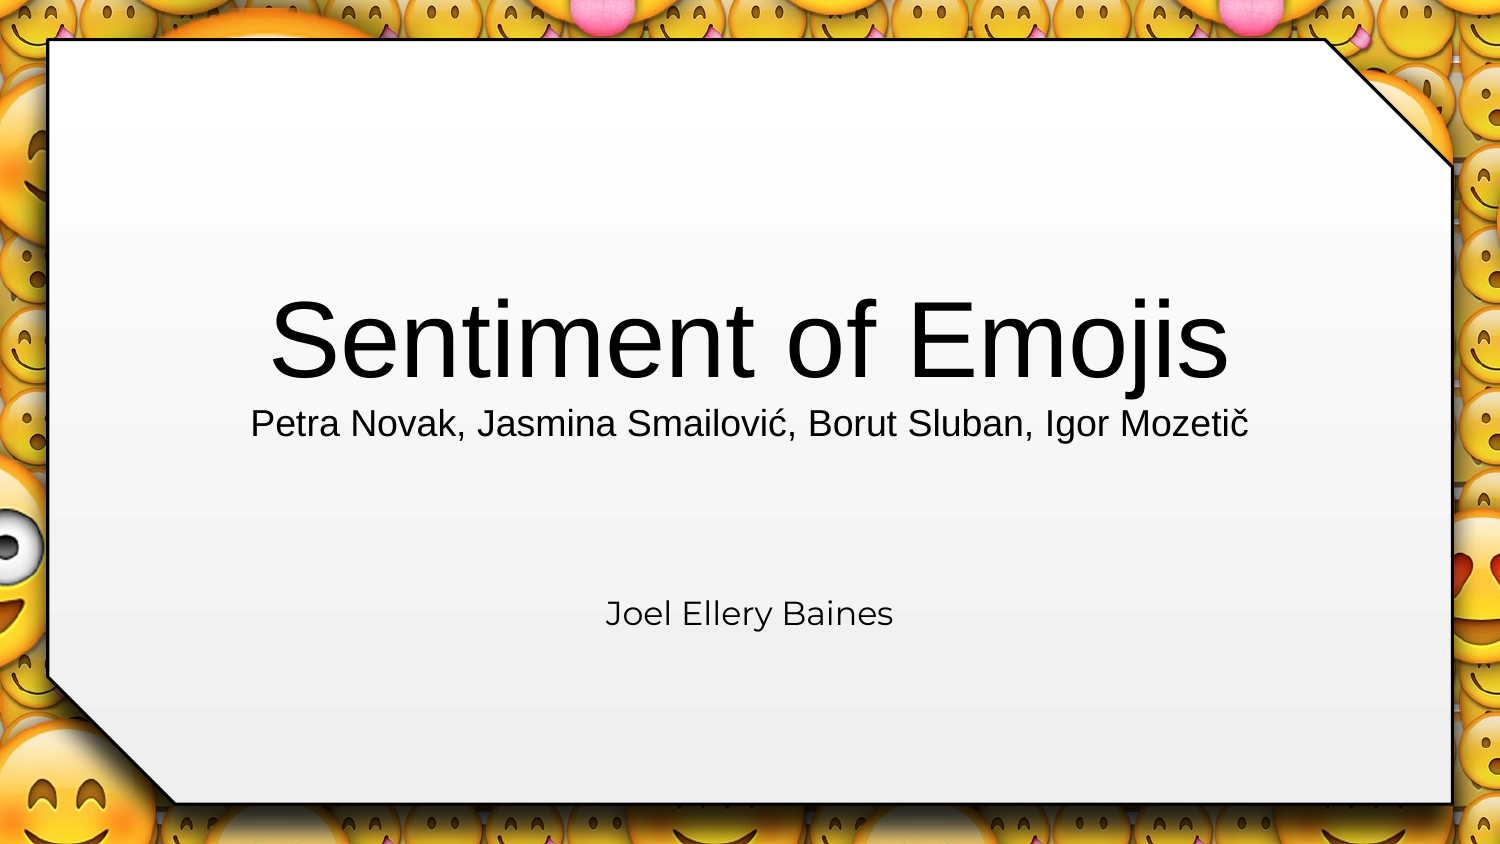

# Sentiment of Emojis
Petra Novak, Jasmina Smailović, Borut Sluban, Igor Mozetič
Joel Ellery Baines